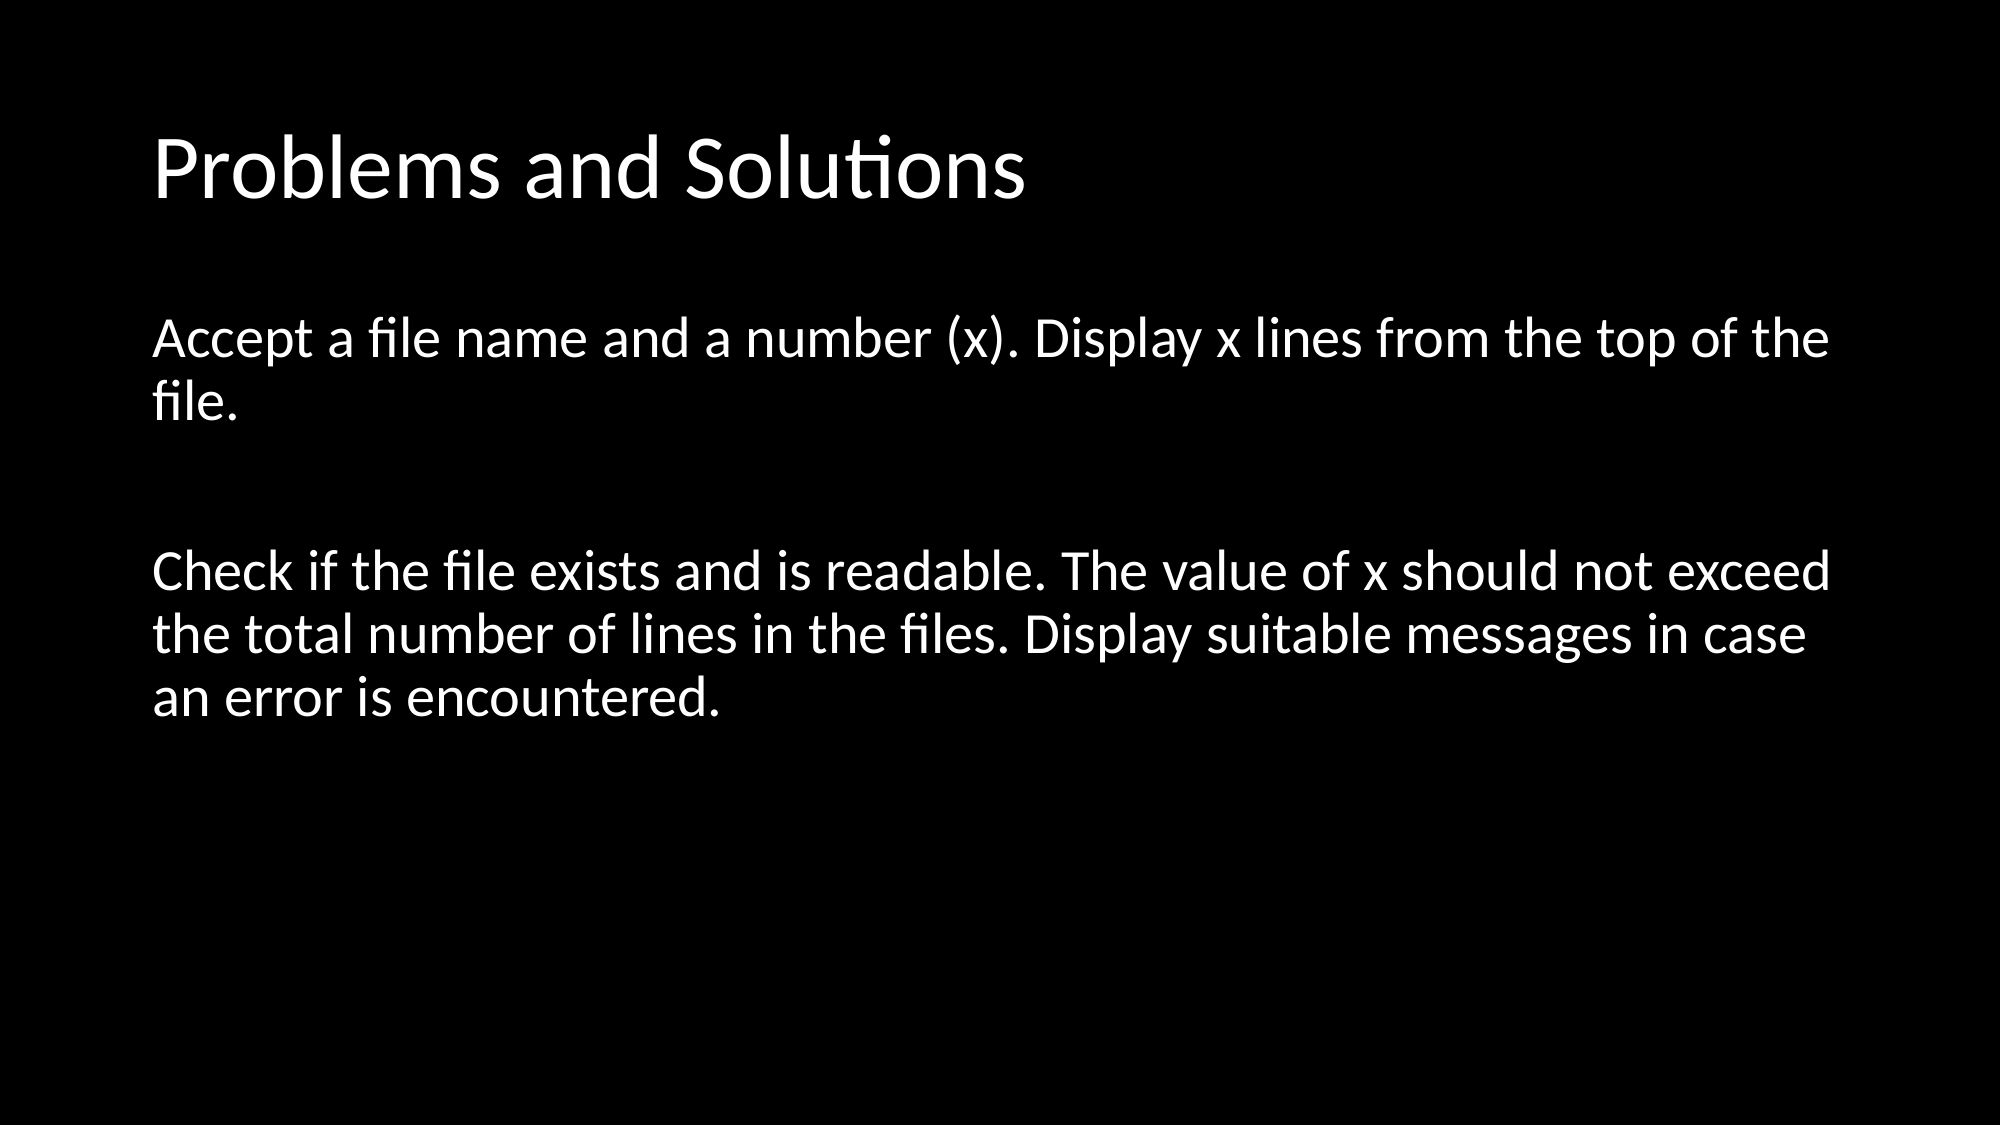

# Problems and Solutions
Accept a file name and a number (x). Display x lines from the top of the file.

Check if the file exists and is readable. The value of x should not exceed the total number of lines in the files. Display suitable messages in case an error is encountered.